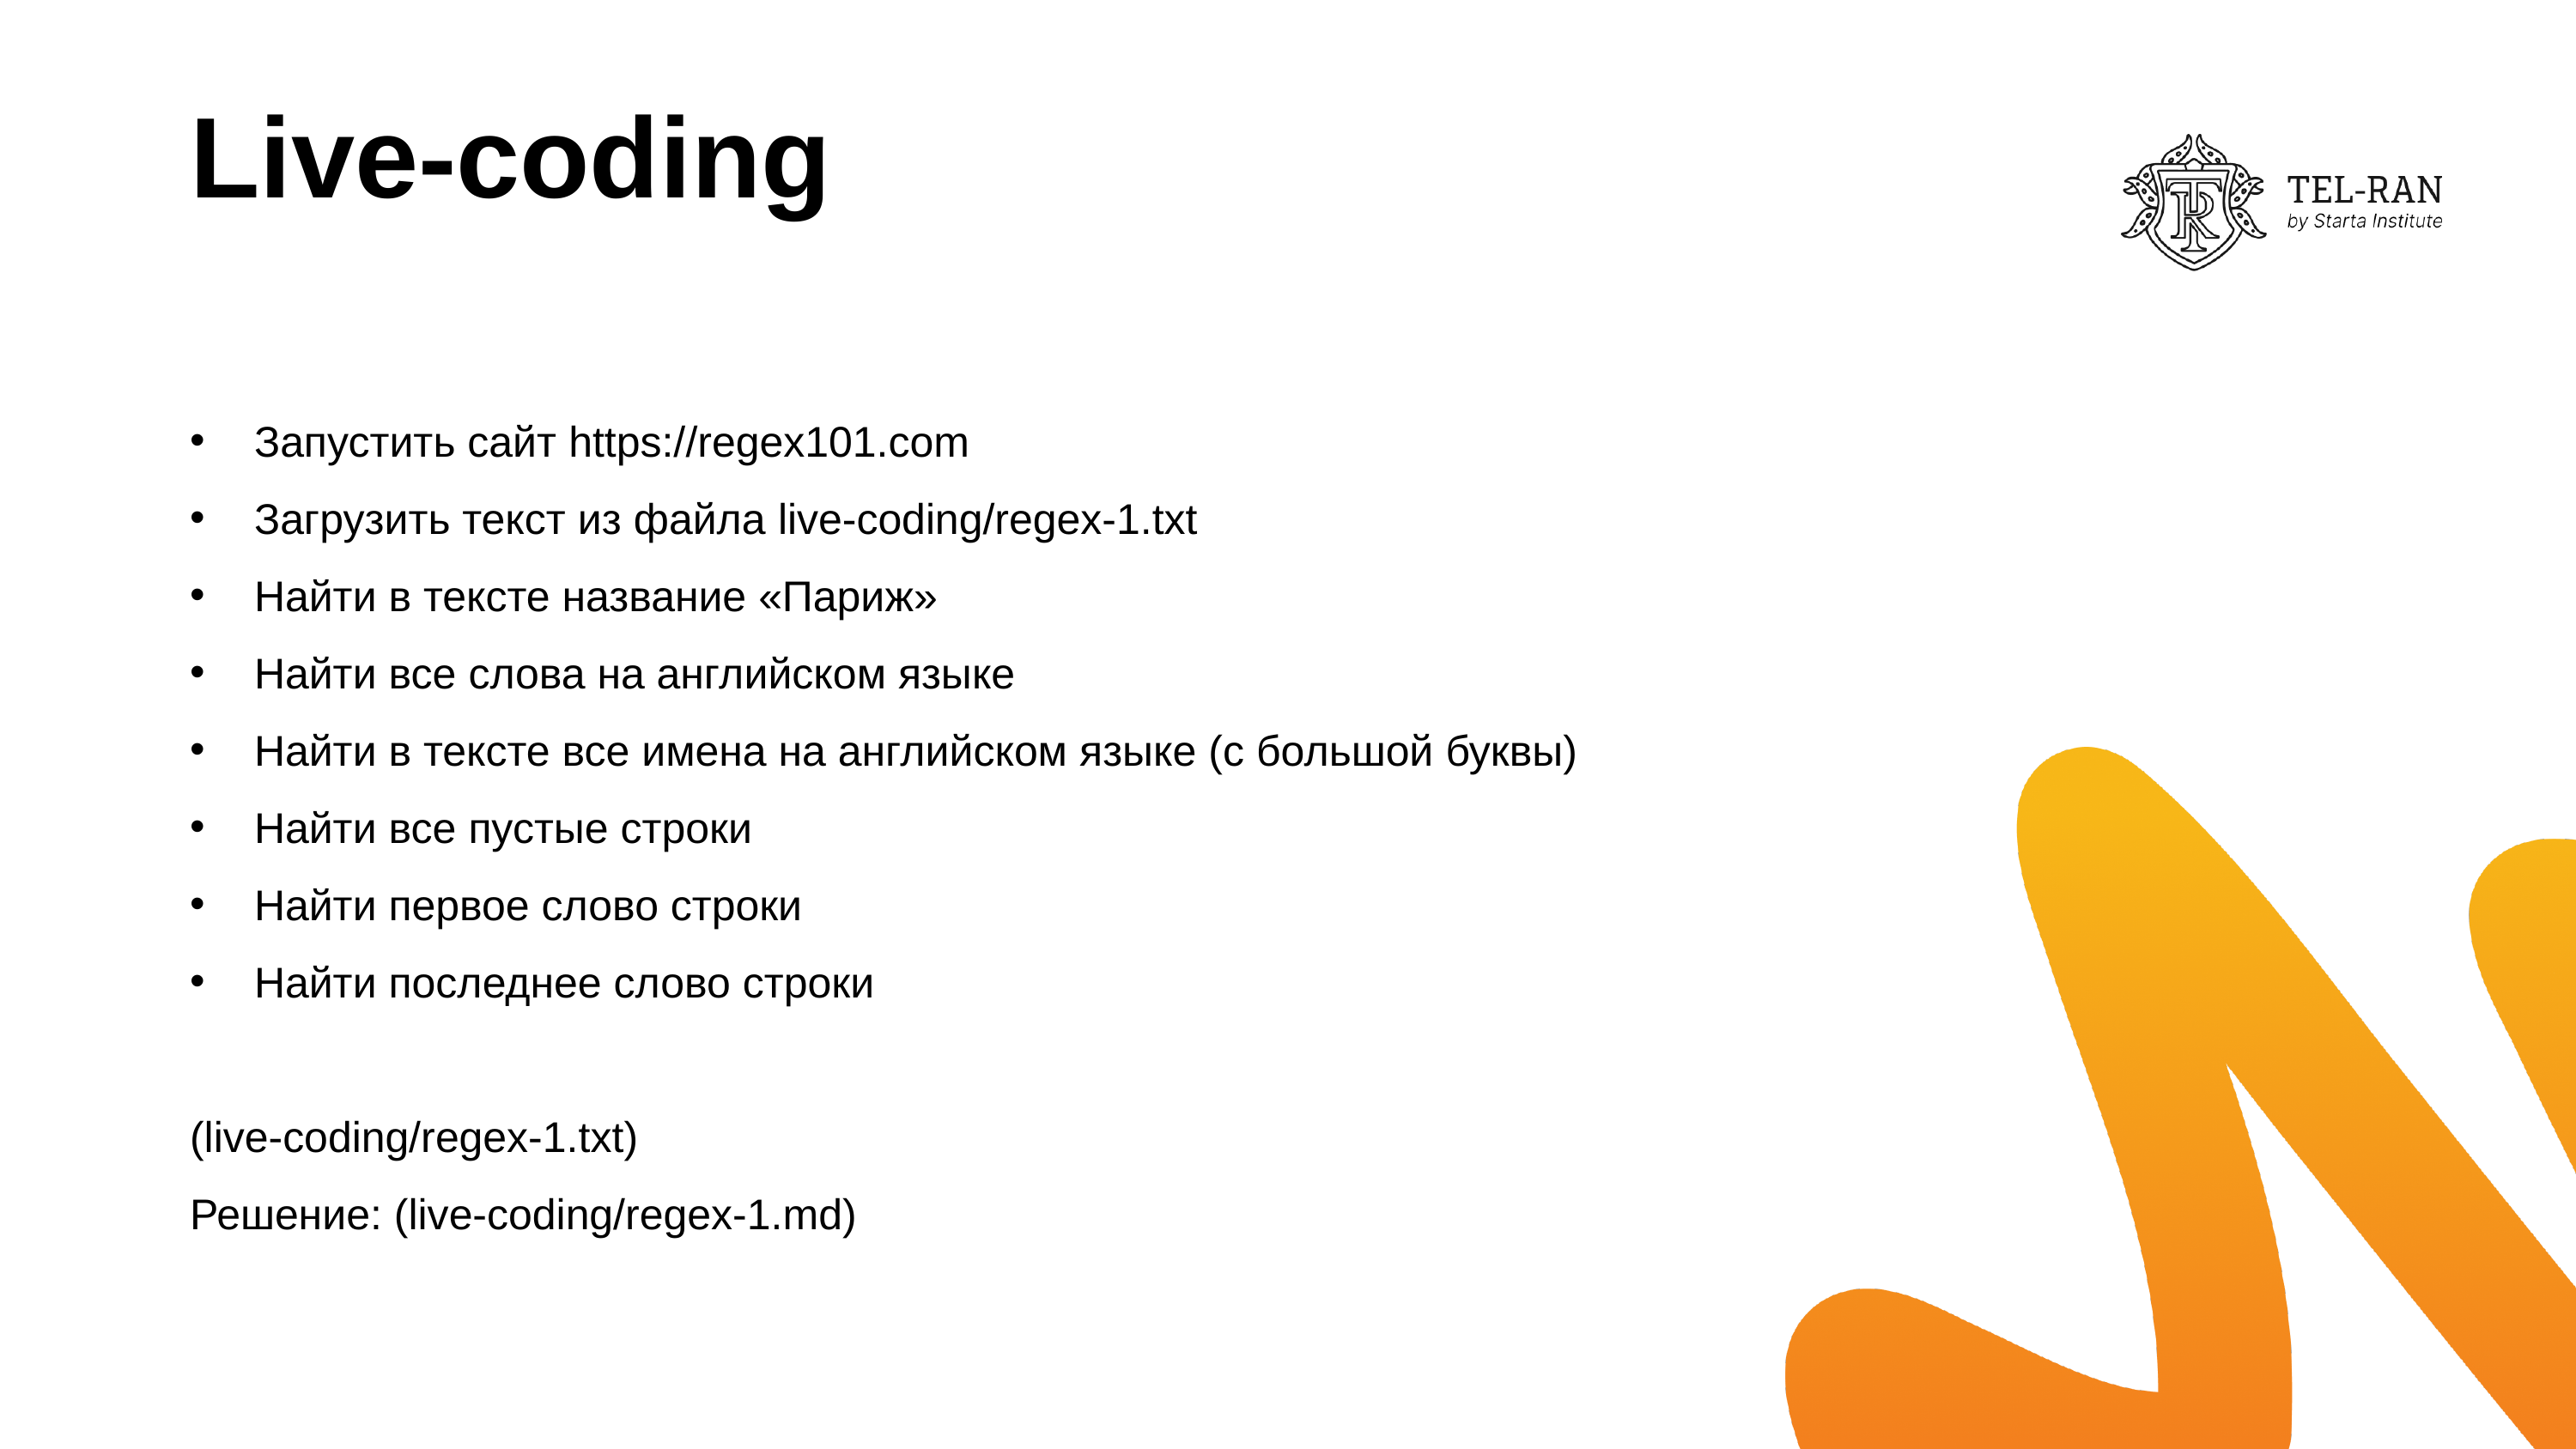

# Live-coding
Запустить сайт https://regex101.com
Загрузить текст из файла live-coding/regex-1.txt
Найти в тексте название «Париж»
Найти все слова на английском языке
Найти в тексте все имена на английском языке (с большой буквы)
Найти все пустые строки
Найти первое слово строки
Найти последнее слово строки

(live-coding/regex-1.txt)
Решение: (live-coding/regex-1.md)